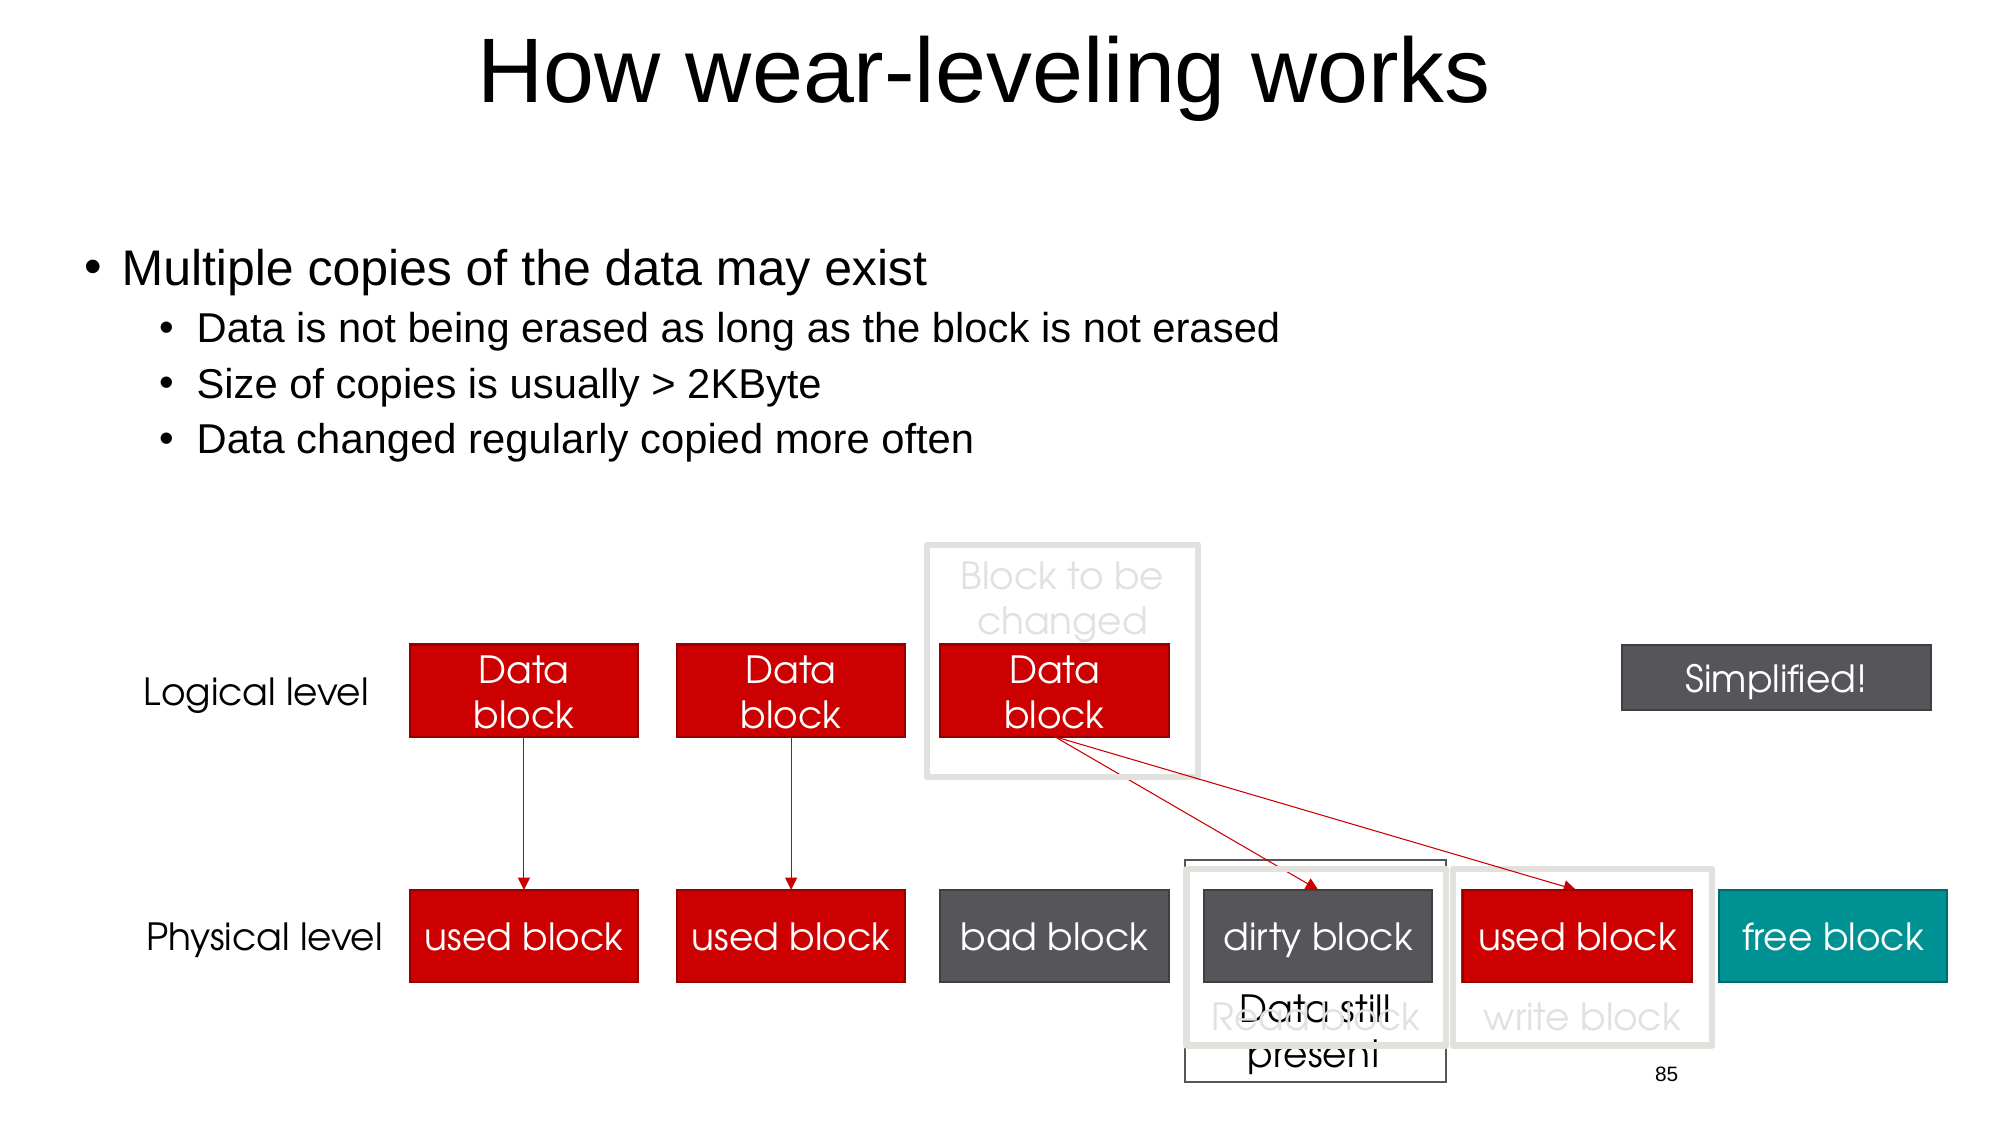

# How wear-leveling works
Multiple copies of the data may exist
Data is not being erased as long as the block is not erased
Size of copies is usually > 2KByte
Data changed regularly copied more often
Block to be changed
Data block
Data block
Simplified!
Data block
Logical level
Data still present
Read block
write block
used block
dirty block
free block
used block
bad block
used block
free block
used block
Physical level
85